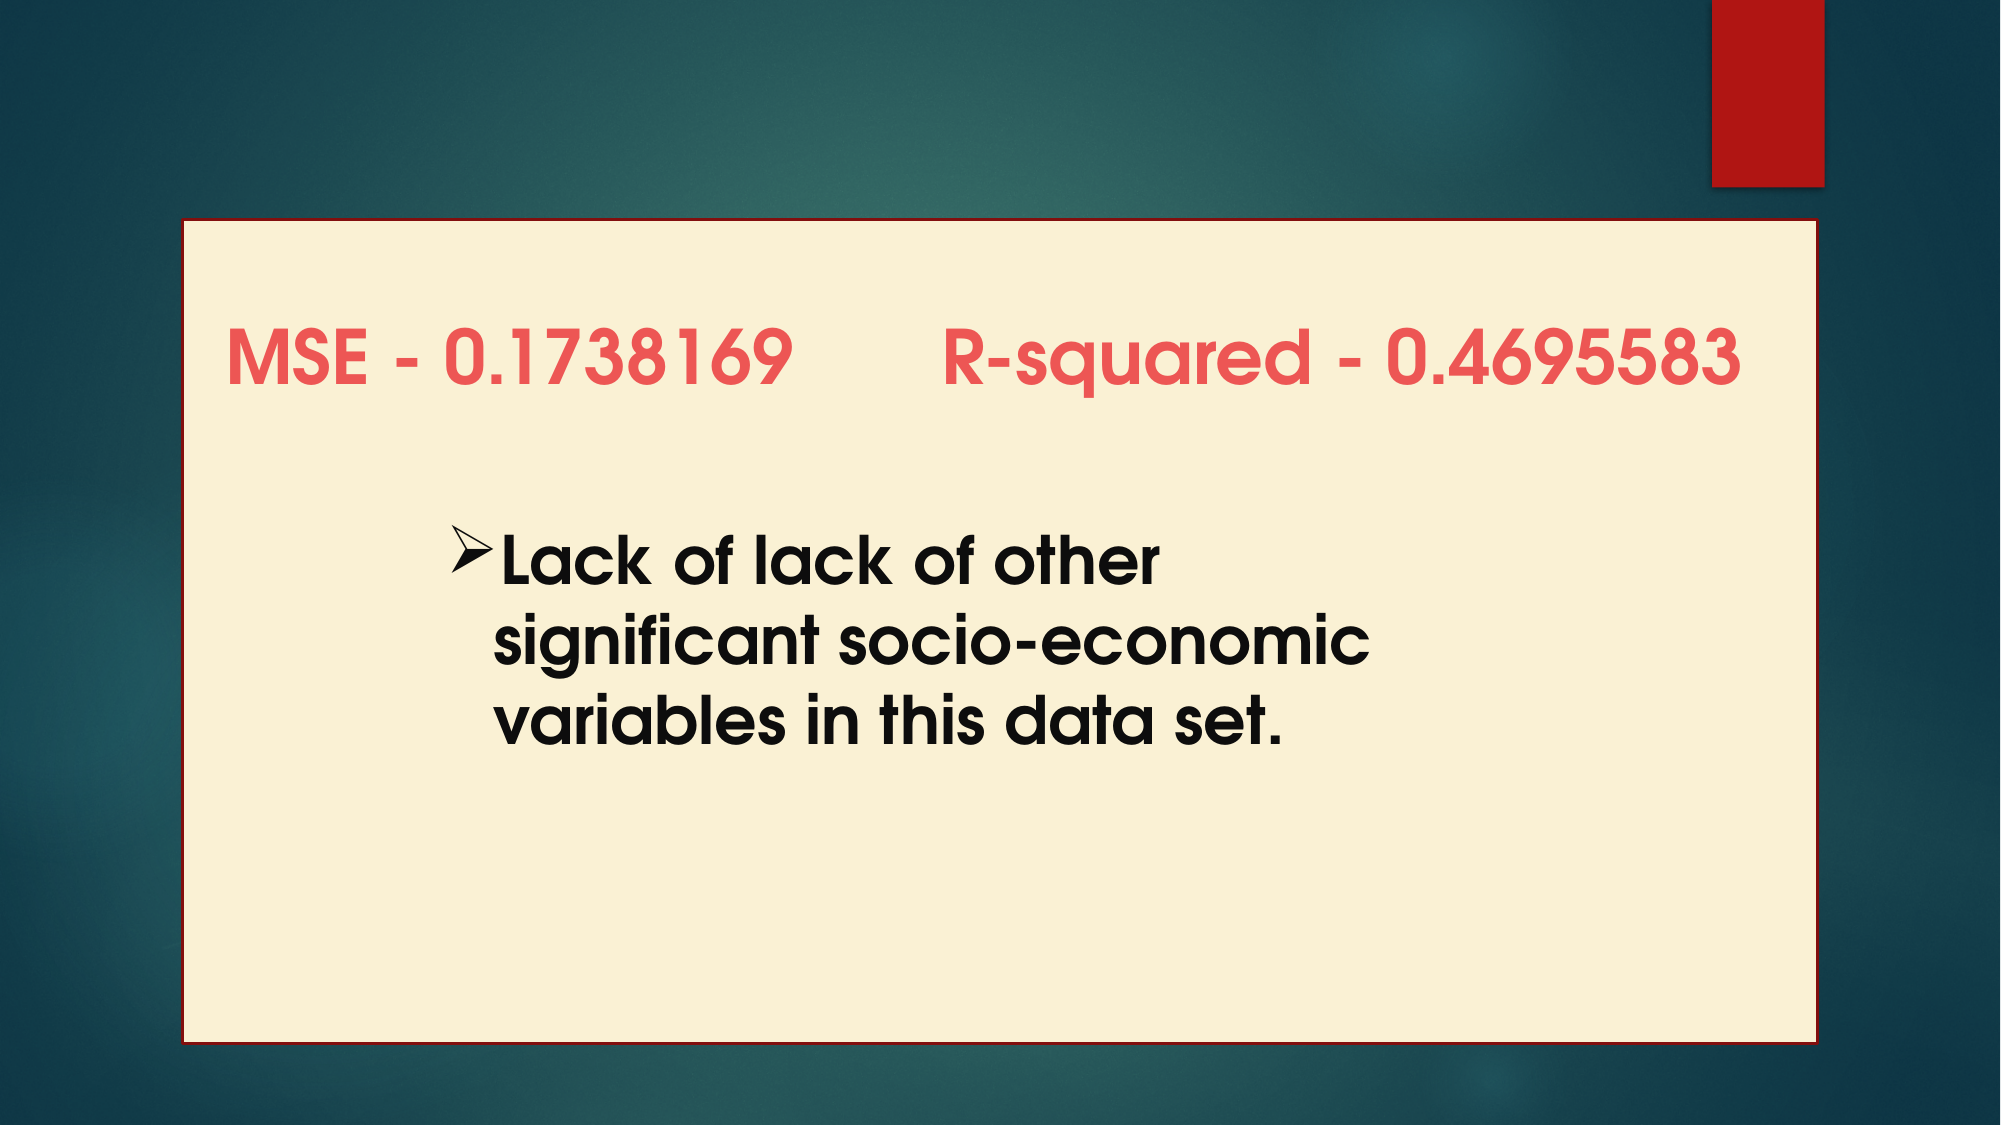

MSE - 0.1738169       R-squared - 0.4695583
Lack of lack of other significant socio-economic variables in this data set.